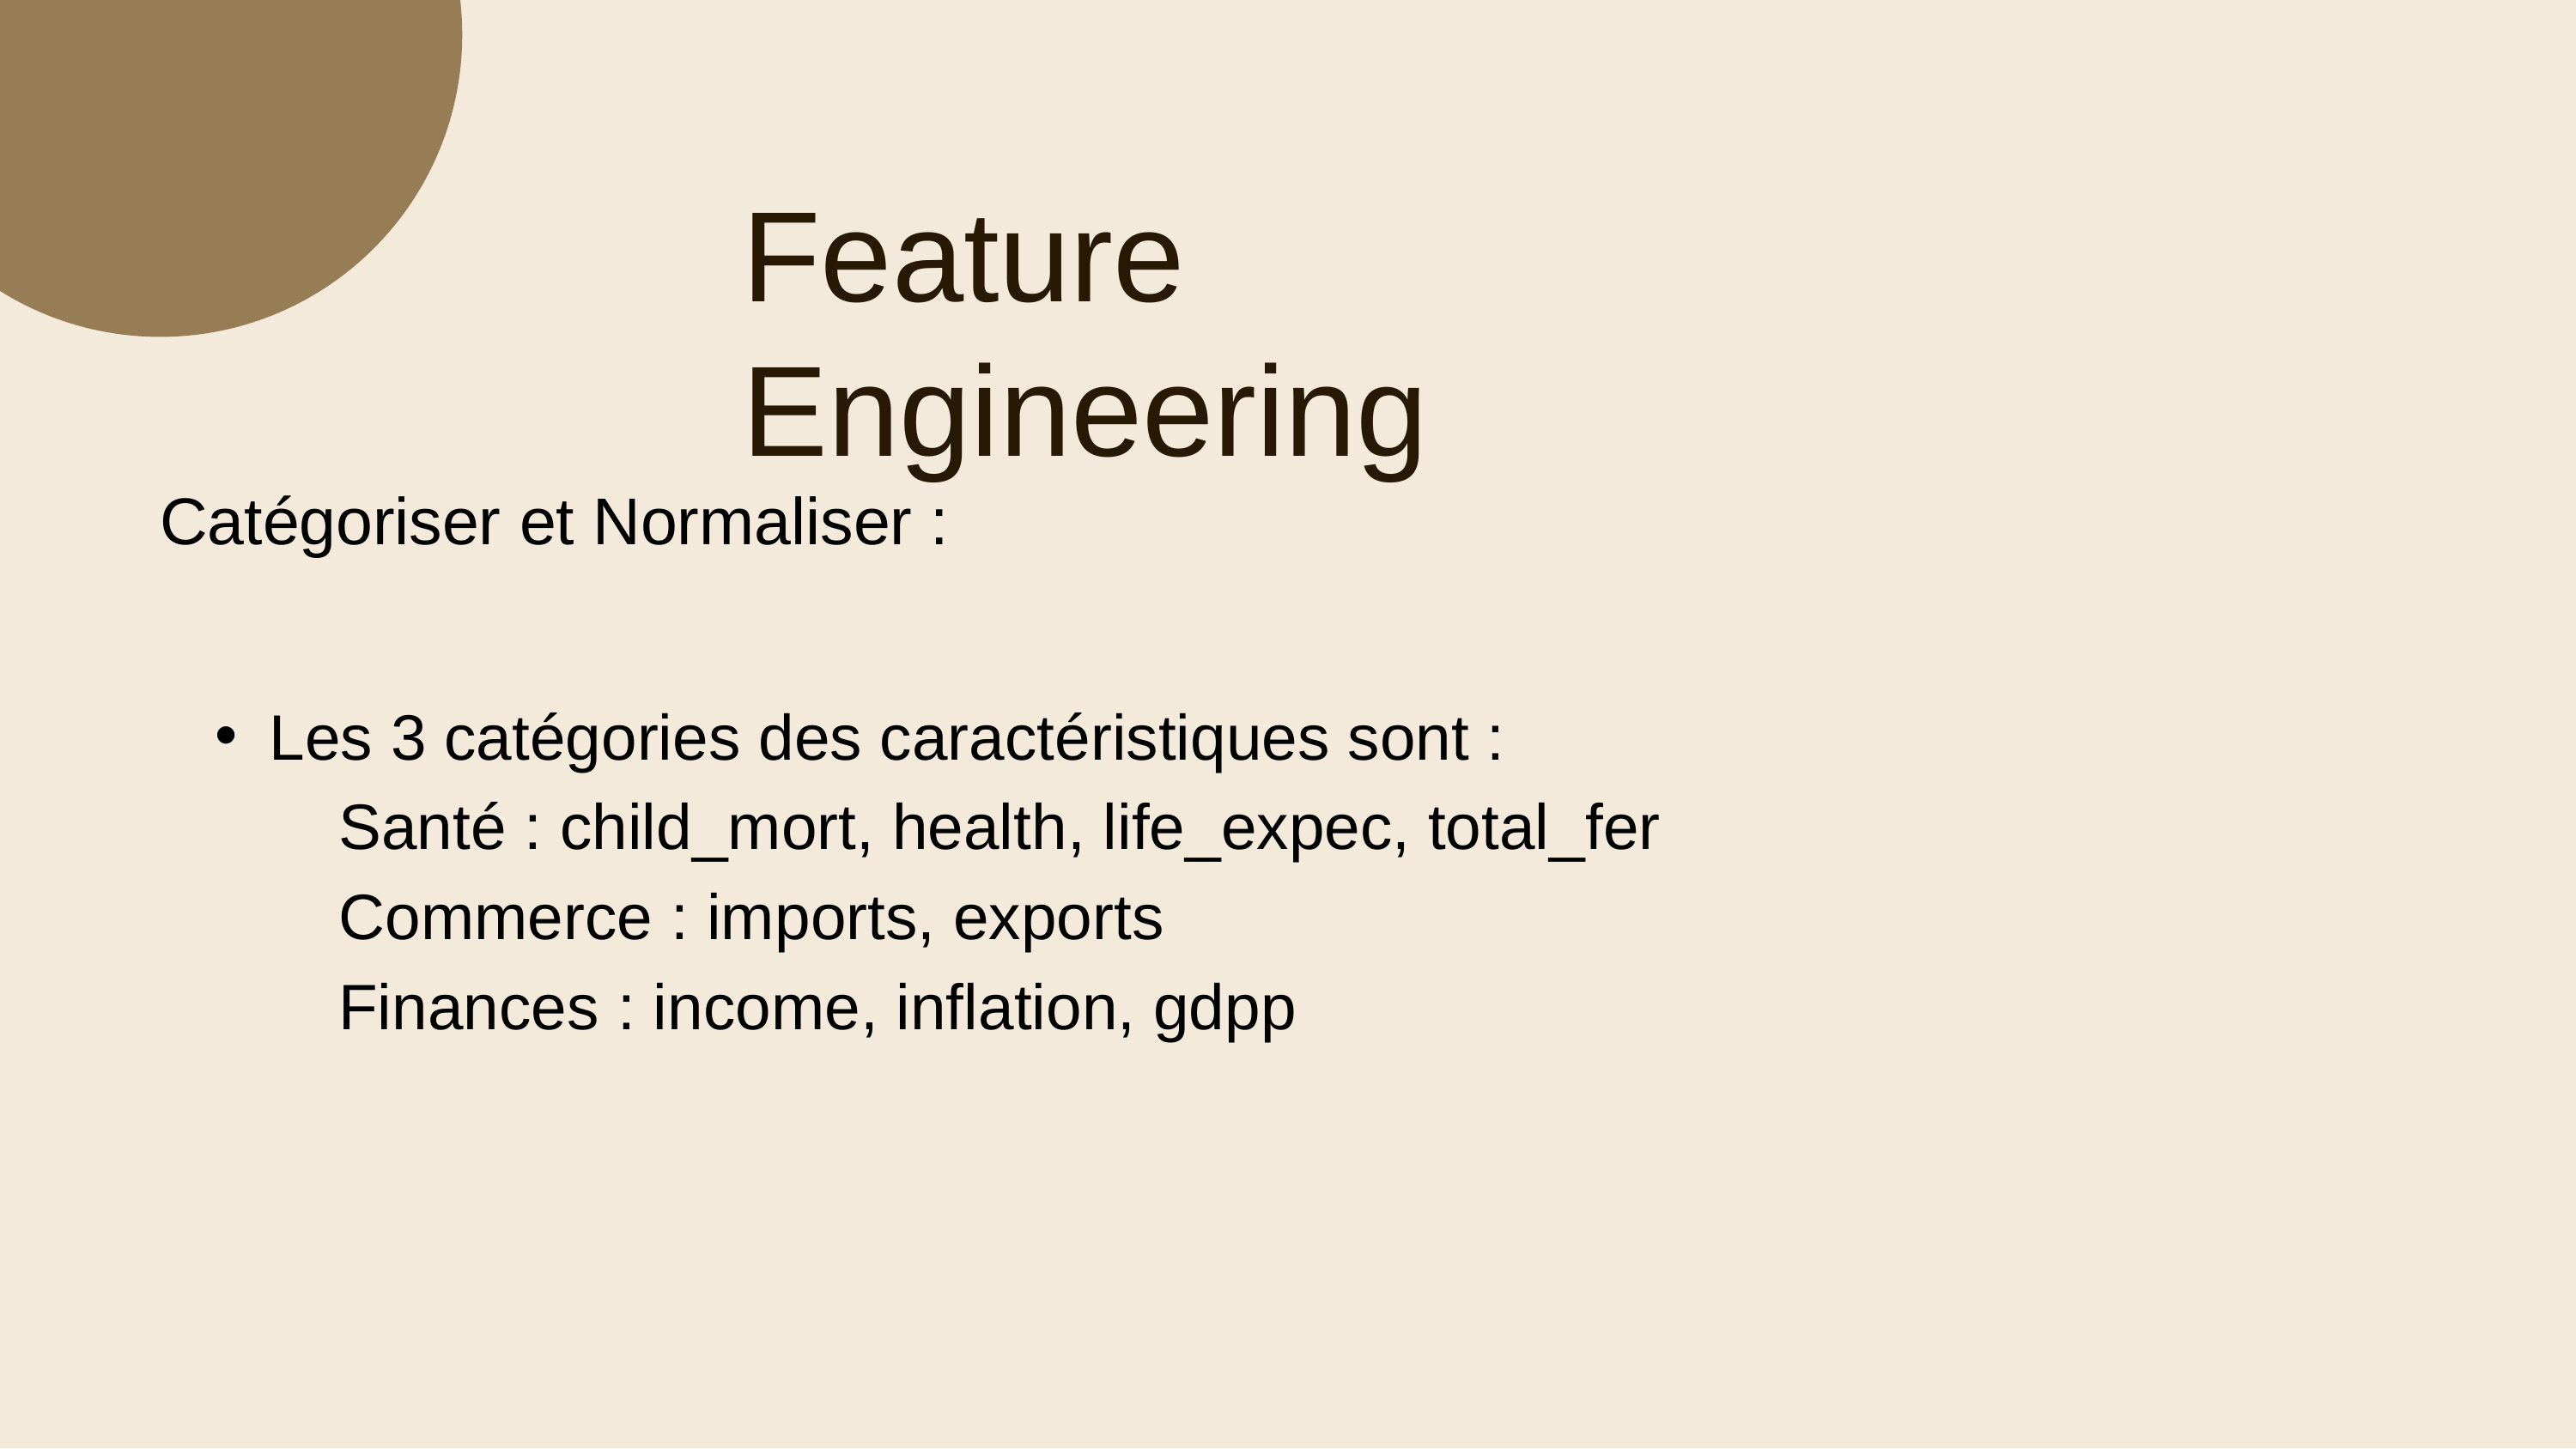

Feature Engineering
Catégoriser et Normaliser :
Les 3 catégories des caractéristiques sont :
          Santé : child_mort, health, life_expec, total_fer
          Commerce : imports, exports
          Finances : income, inflation, gdpp